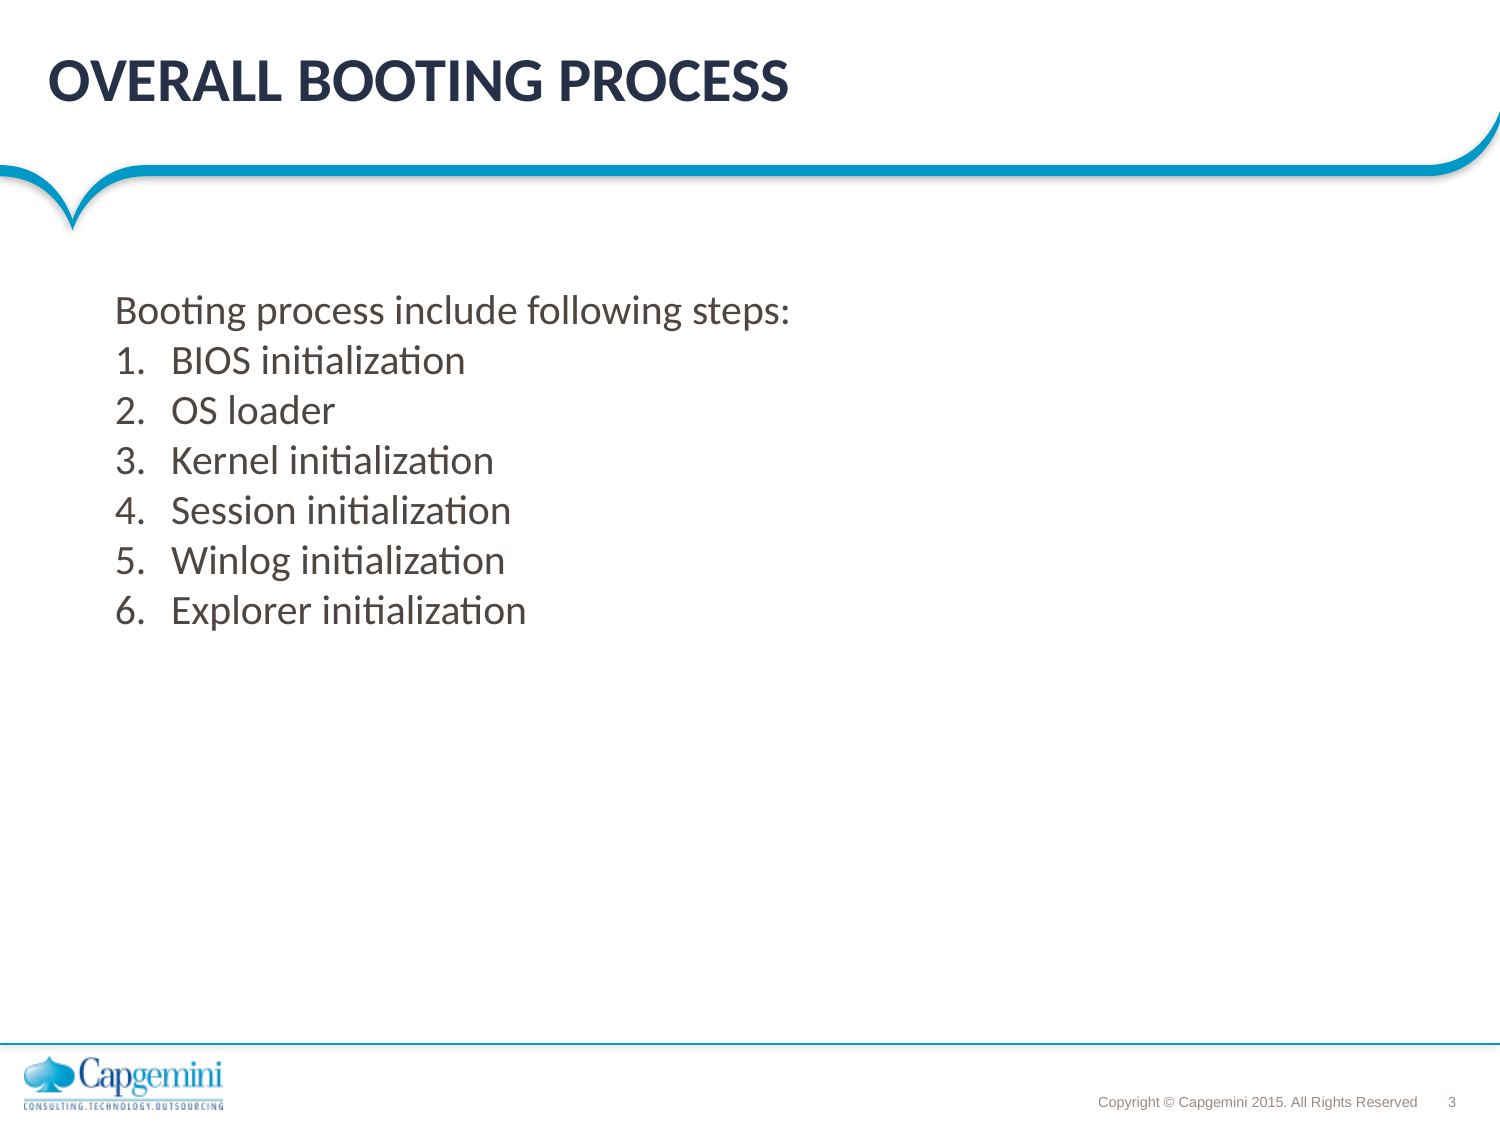

# OVERALL BOOTING PROCESS
Booting process include following steps:
BIOS initialization
OS loader
Kernel initialization
Session initialization
Winlog initialization
Explorer initialization